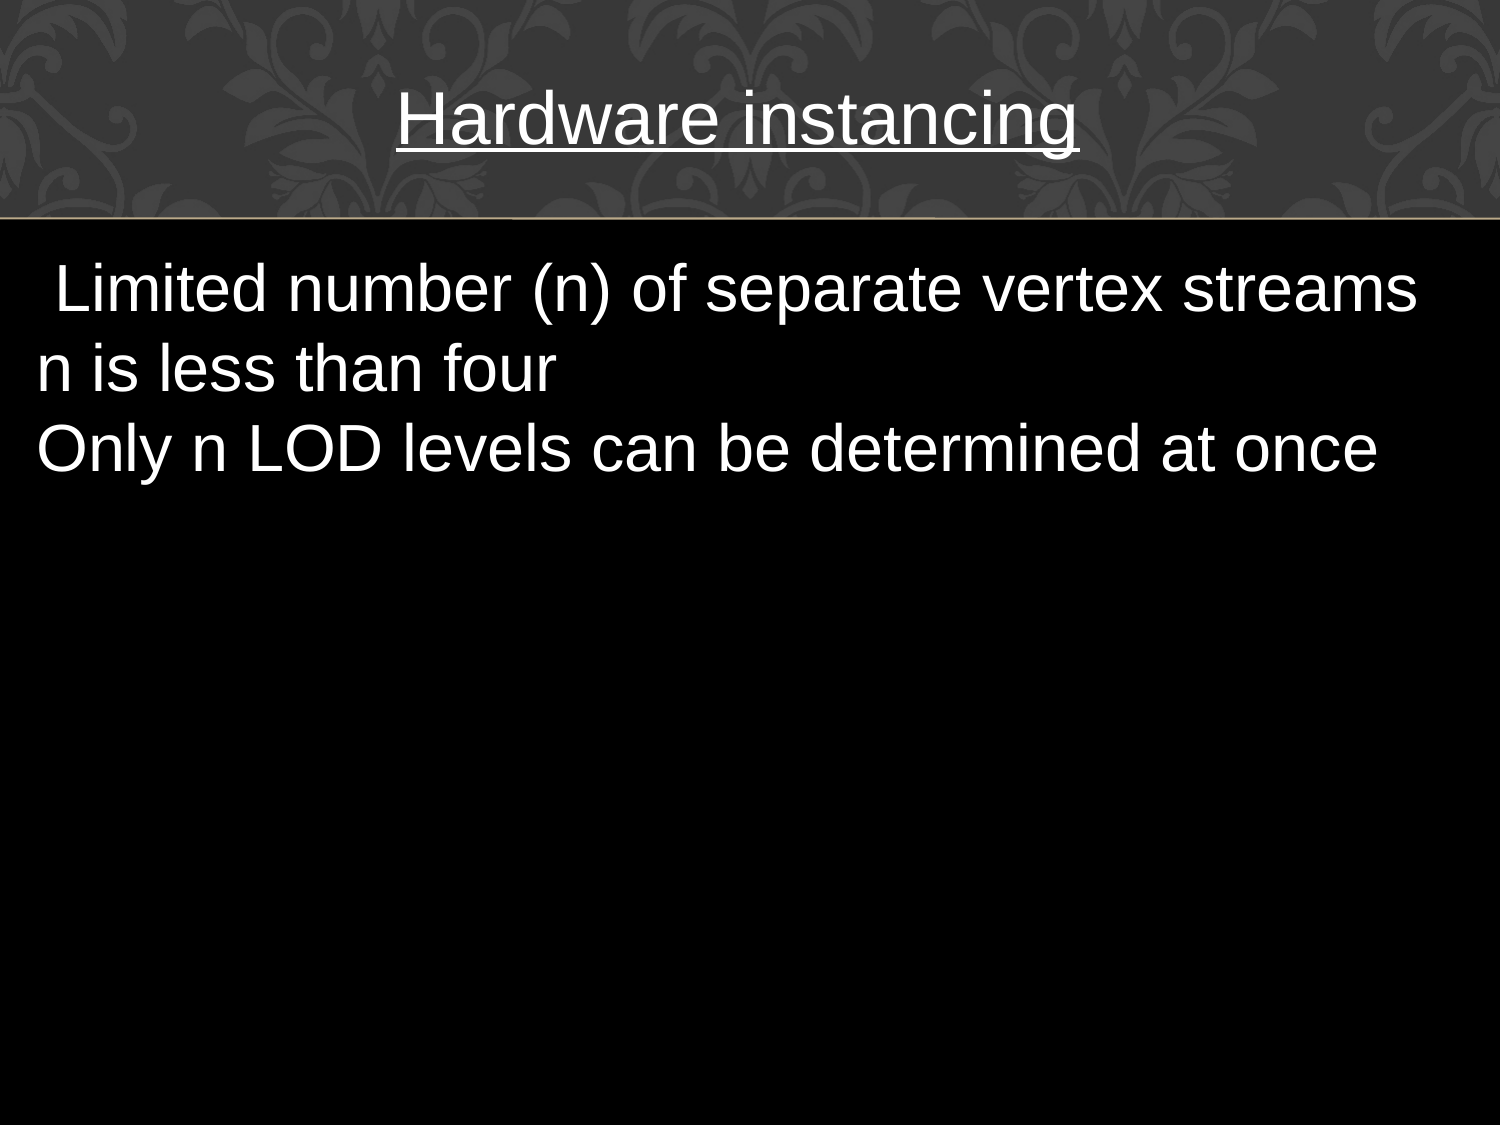

Hardware instancing
 Limited number (n) of separate vertex streams
n is less than four
Only n LOD levels can be determined at once